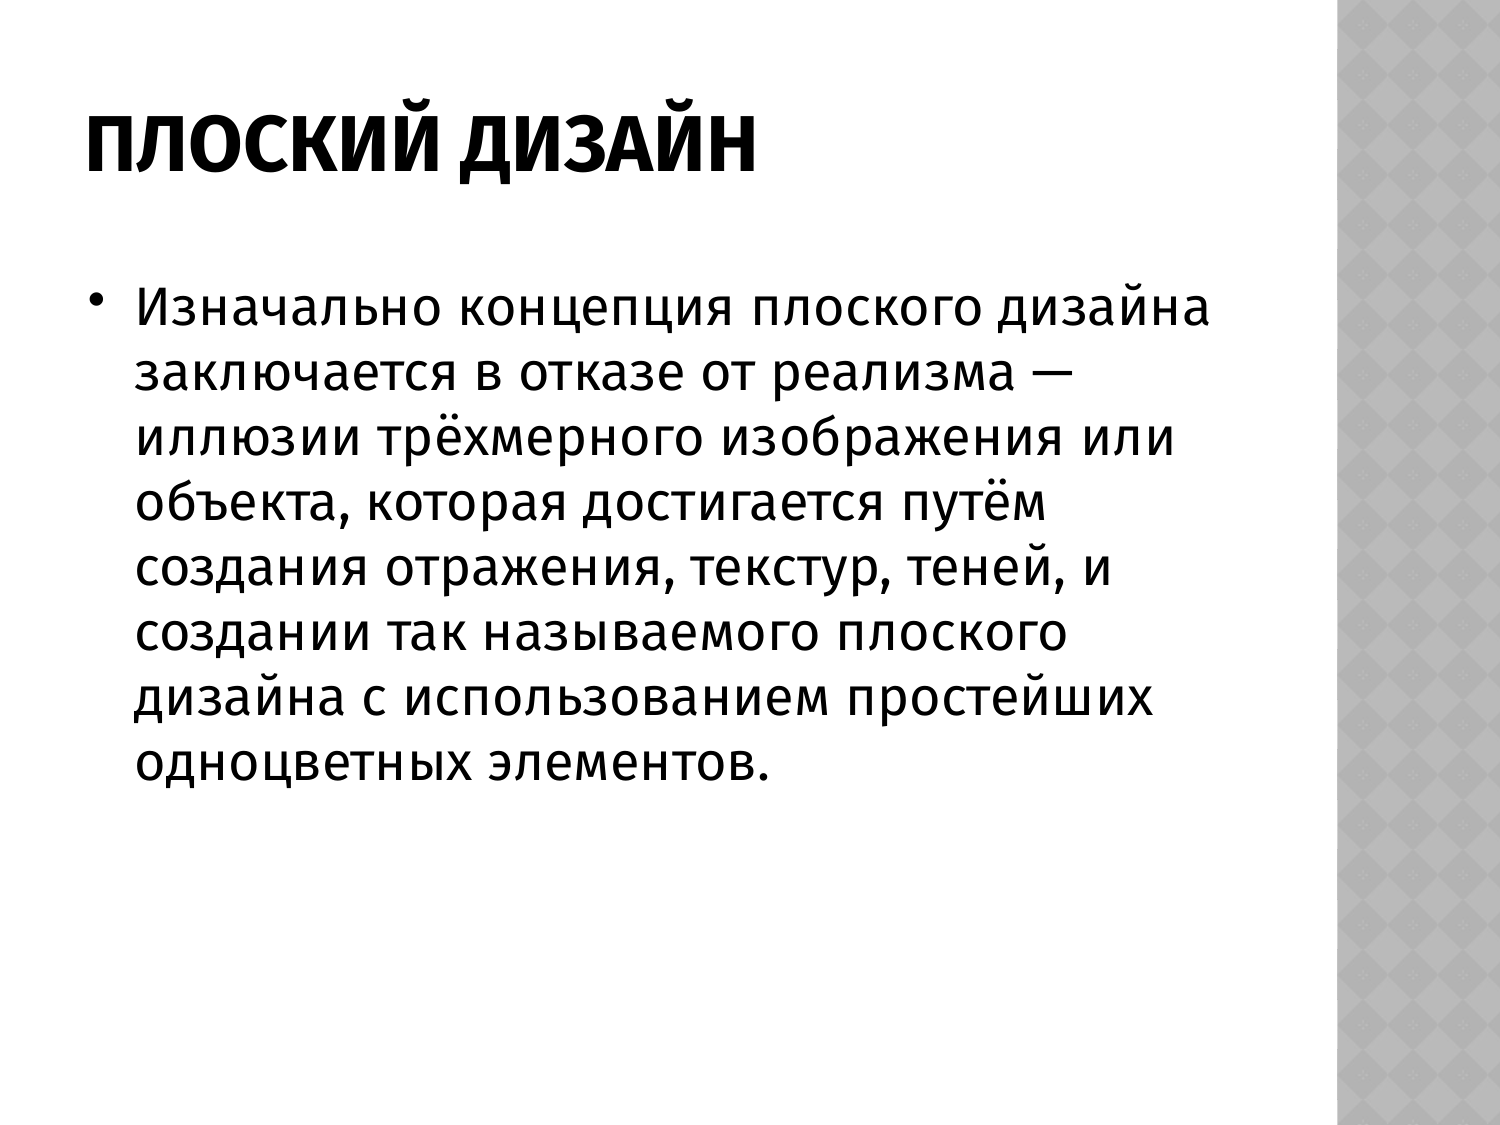

# плоский дизайн
Изначально концепция плоского дизайна заключается в отказе от реализма — иллюзии трёхмерного изображения или объекта, которая достигается путём создания отражения, текстур, теней, и создании так называемого плоского дизайна с использованием простейших одноцветных элементов.